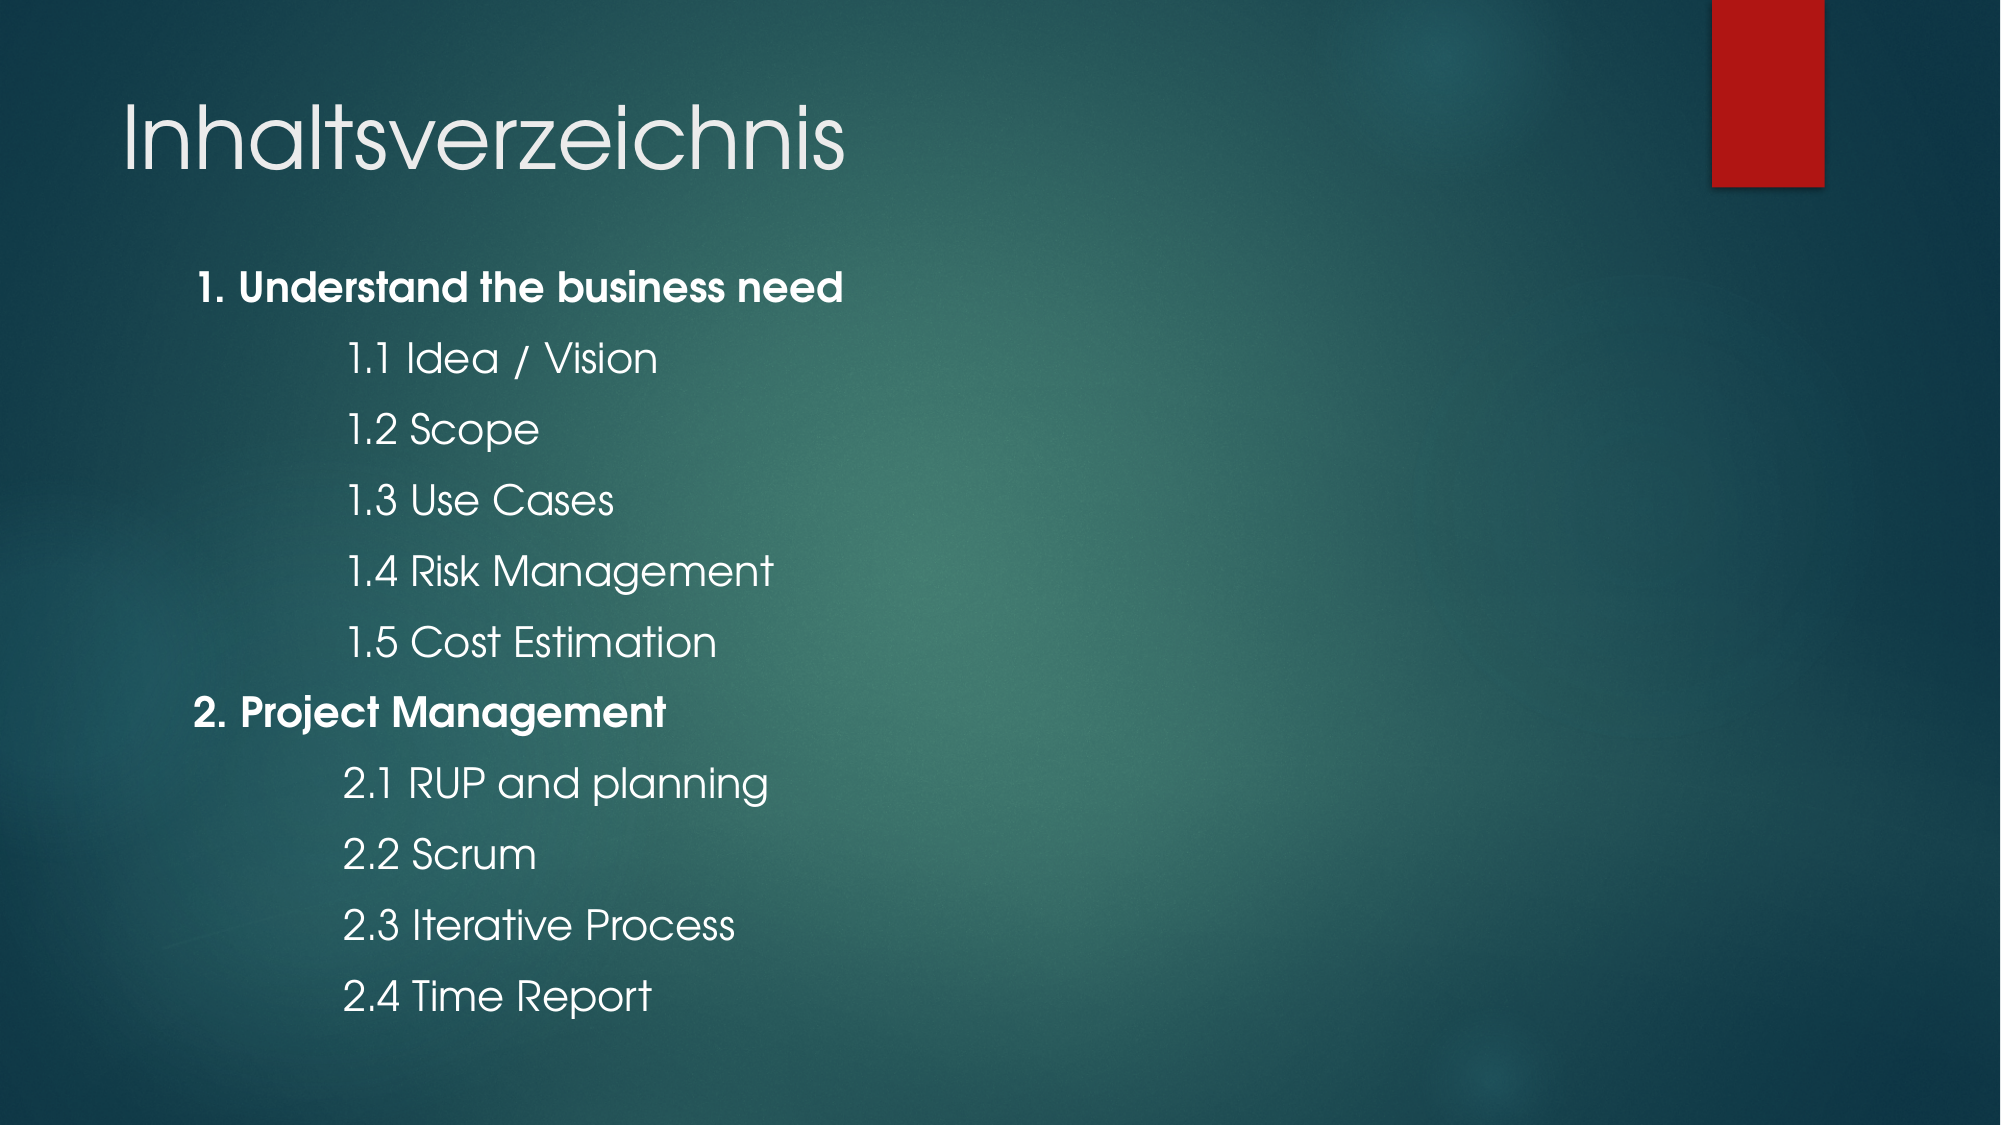

# Inhaltsverzeichnis
1. Understand the business need
	1.1 Idea / Vision
	1.2 Scope
	1.3 Use Cases
	1.4 Risk Management
	1.5 Cost Estimation
2. Project Management
	2.1 RUP and planning
	2.2 Scrum
	2.3 Iterative Process
	2.4 Time Report